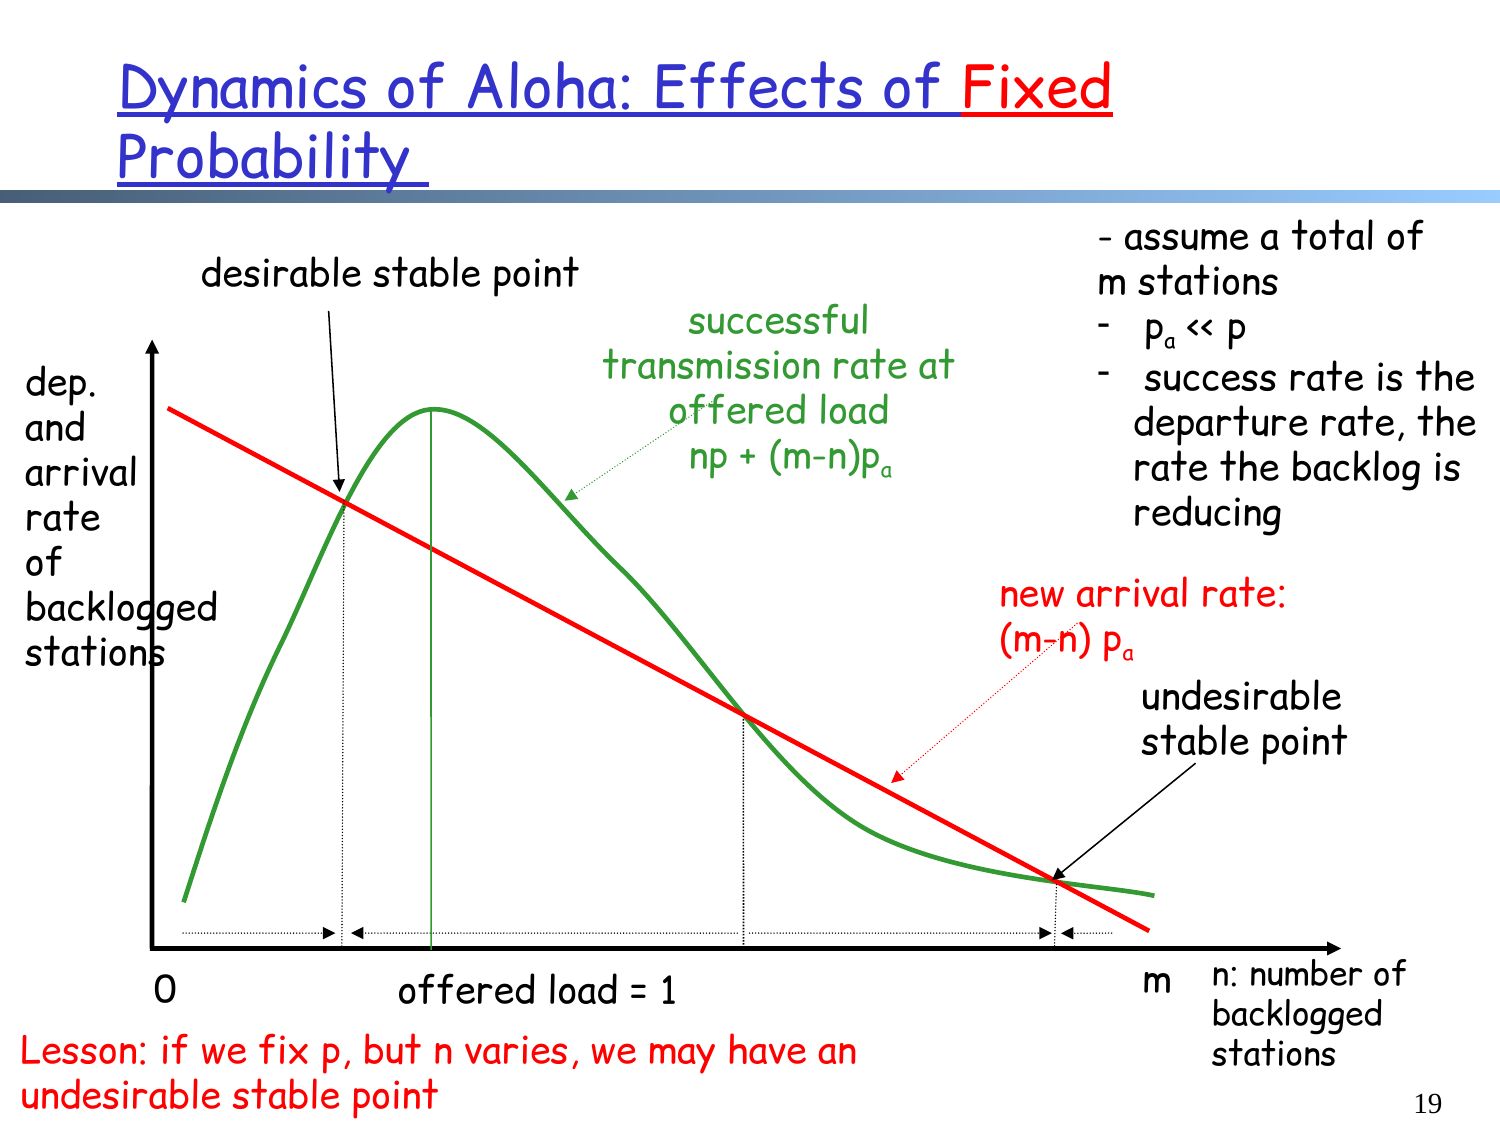

# Dynamics of Aloha: Effects of Fixed Probability
- assume a total of
m stations
 pa << p
 success rate is the
departure rate, the
rate the backlog is
reducing
desirable stable point

successful
transmission rate at
offered load
 np + (m-n)pa

dep.
and
arrival
rate
of
backlogged
stations

new arrival rate:
(m-n) pa

undesirable
stable point

n: number of
backlogged
stations
m

0
offered load = 1
Lesson: if we fix p, but n varies, we may have an
undesirable stable point
19